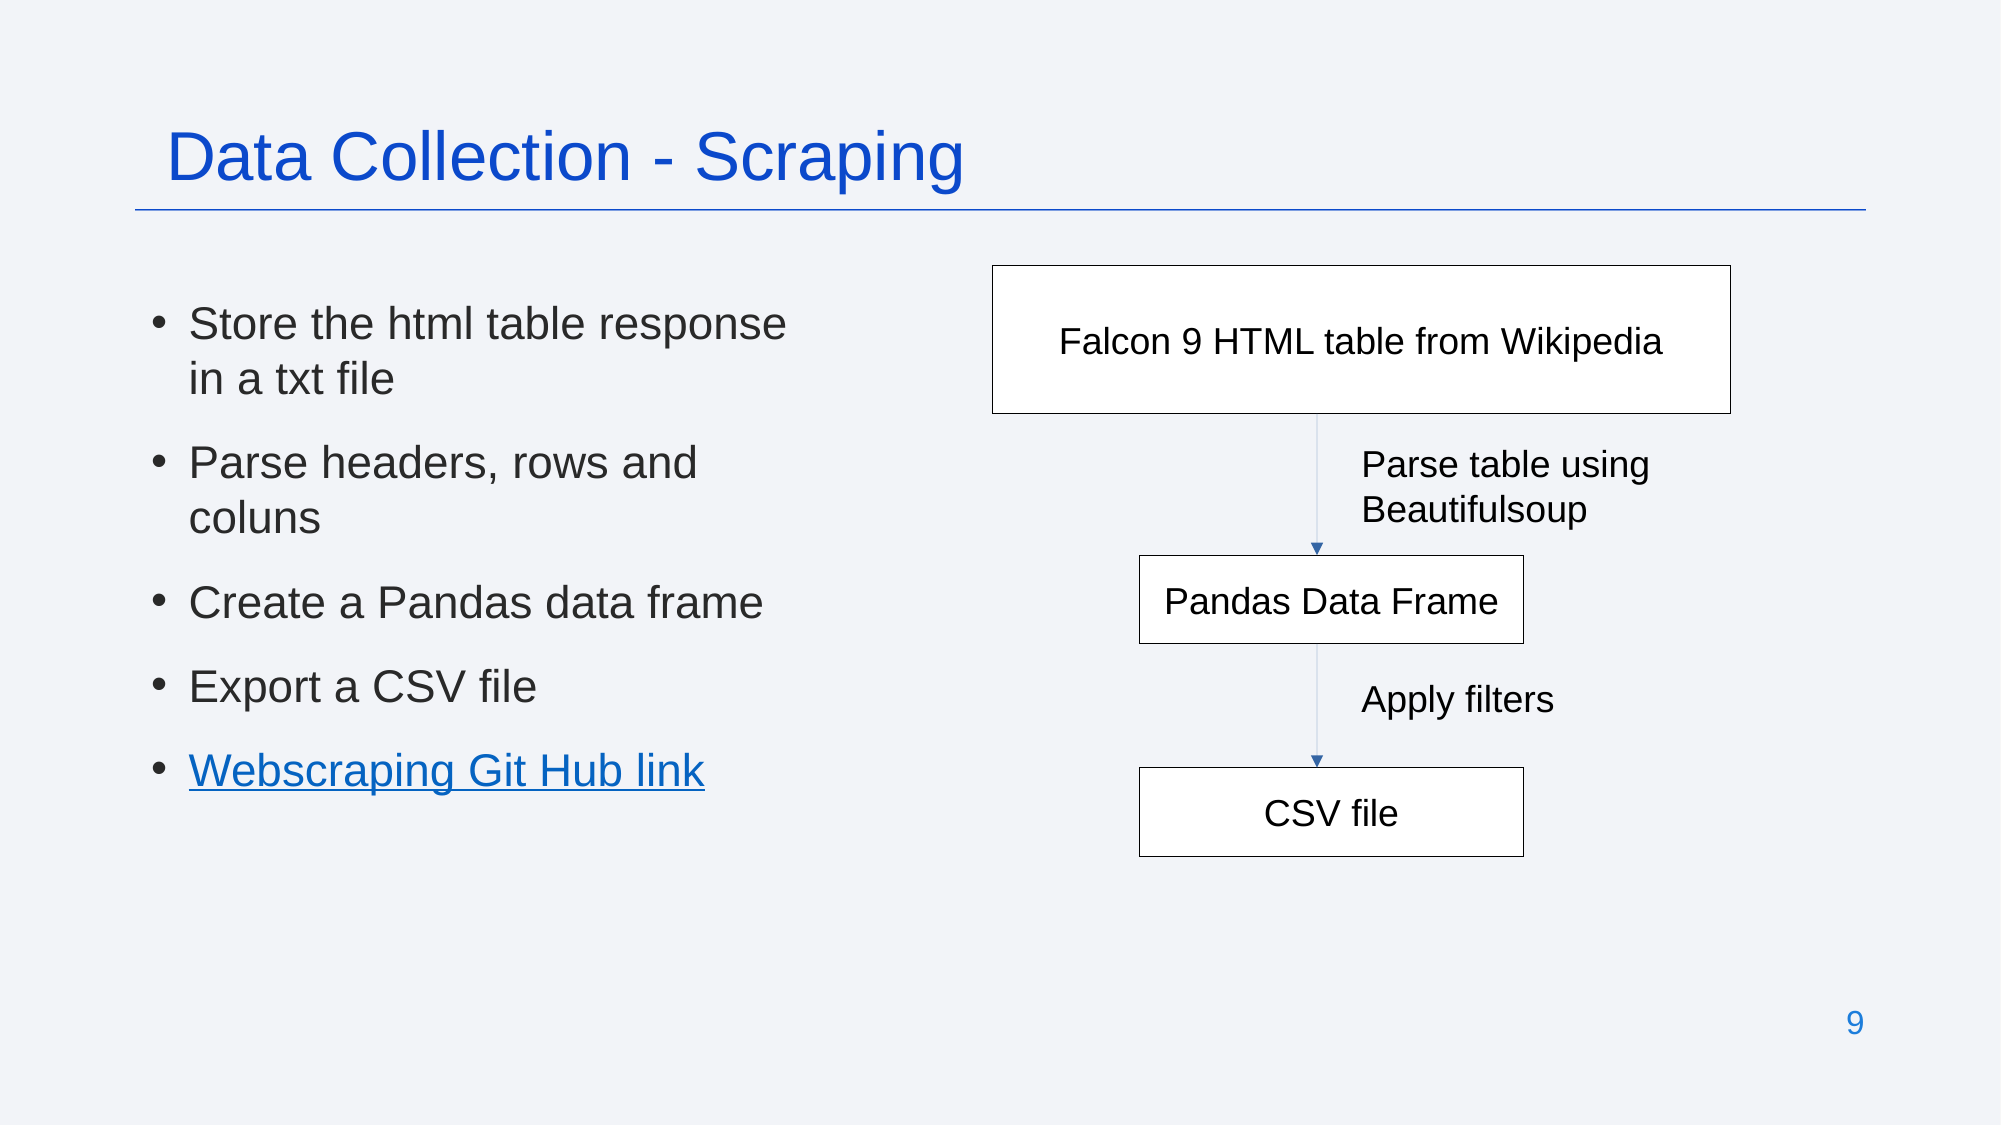

Data Collection - Scraping
Falcon 9 HTML table from Wikipedia
# Store the html table response in a txt file
Parse headers, rows and coluns
Create a Pandas data frame
Export a CSV file
Webscraping Git Hub link

Parse table using Beautifulsoup
Pandas Data Frame

Apply filters
CSV file
9